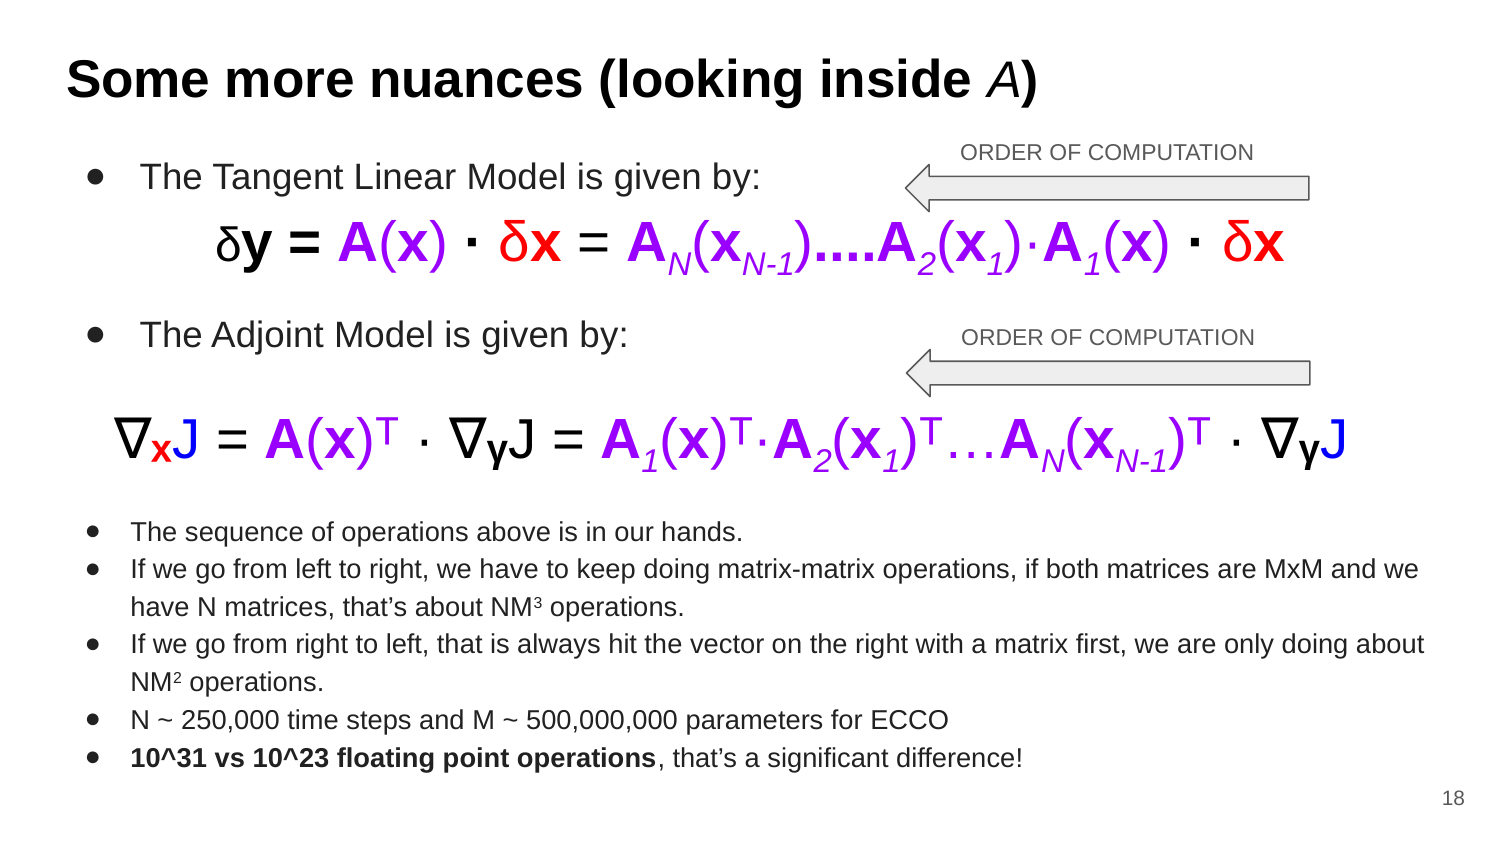

Some more nuances (looking inside A)
ORDER OF COMPUTATION
The Tangent Linear Model is given by:

# δy = A(x) · δx = AN(xN-1)....A2(x1)·A1(x) · δx
The Adjoint Model is given by:
ORDER OF COMPUTATION

∇ₓJ = A(x)ᵀ · ∇ᵧJ = A1(x)ᵀ·A2(x1)ᵀ…AN(xN-1)ᵀ · ∇ᵧJ
The sequence of operations above is in our hands.
If we go from left to right, we have to keep doing matrix-matrix operations, if both matrices are MxM and we have N matrices, that’s about NM3 operations.
If we go from right to left, that is always hit the vector on the right with a matrix first, we are only doing about NM2 operations.
N ~ 250,000 time steps and M ~ 500,000,000 parameters for ECCO
10^31 vs 10^23 floating point operations, that’s a significant difference!
18